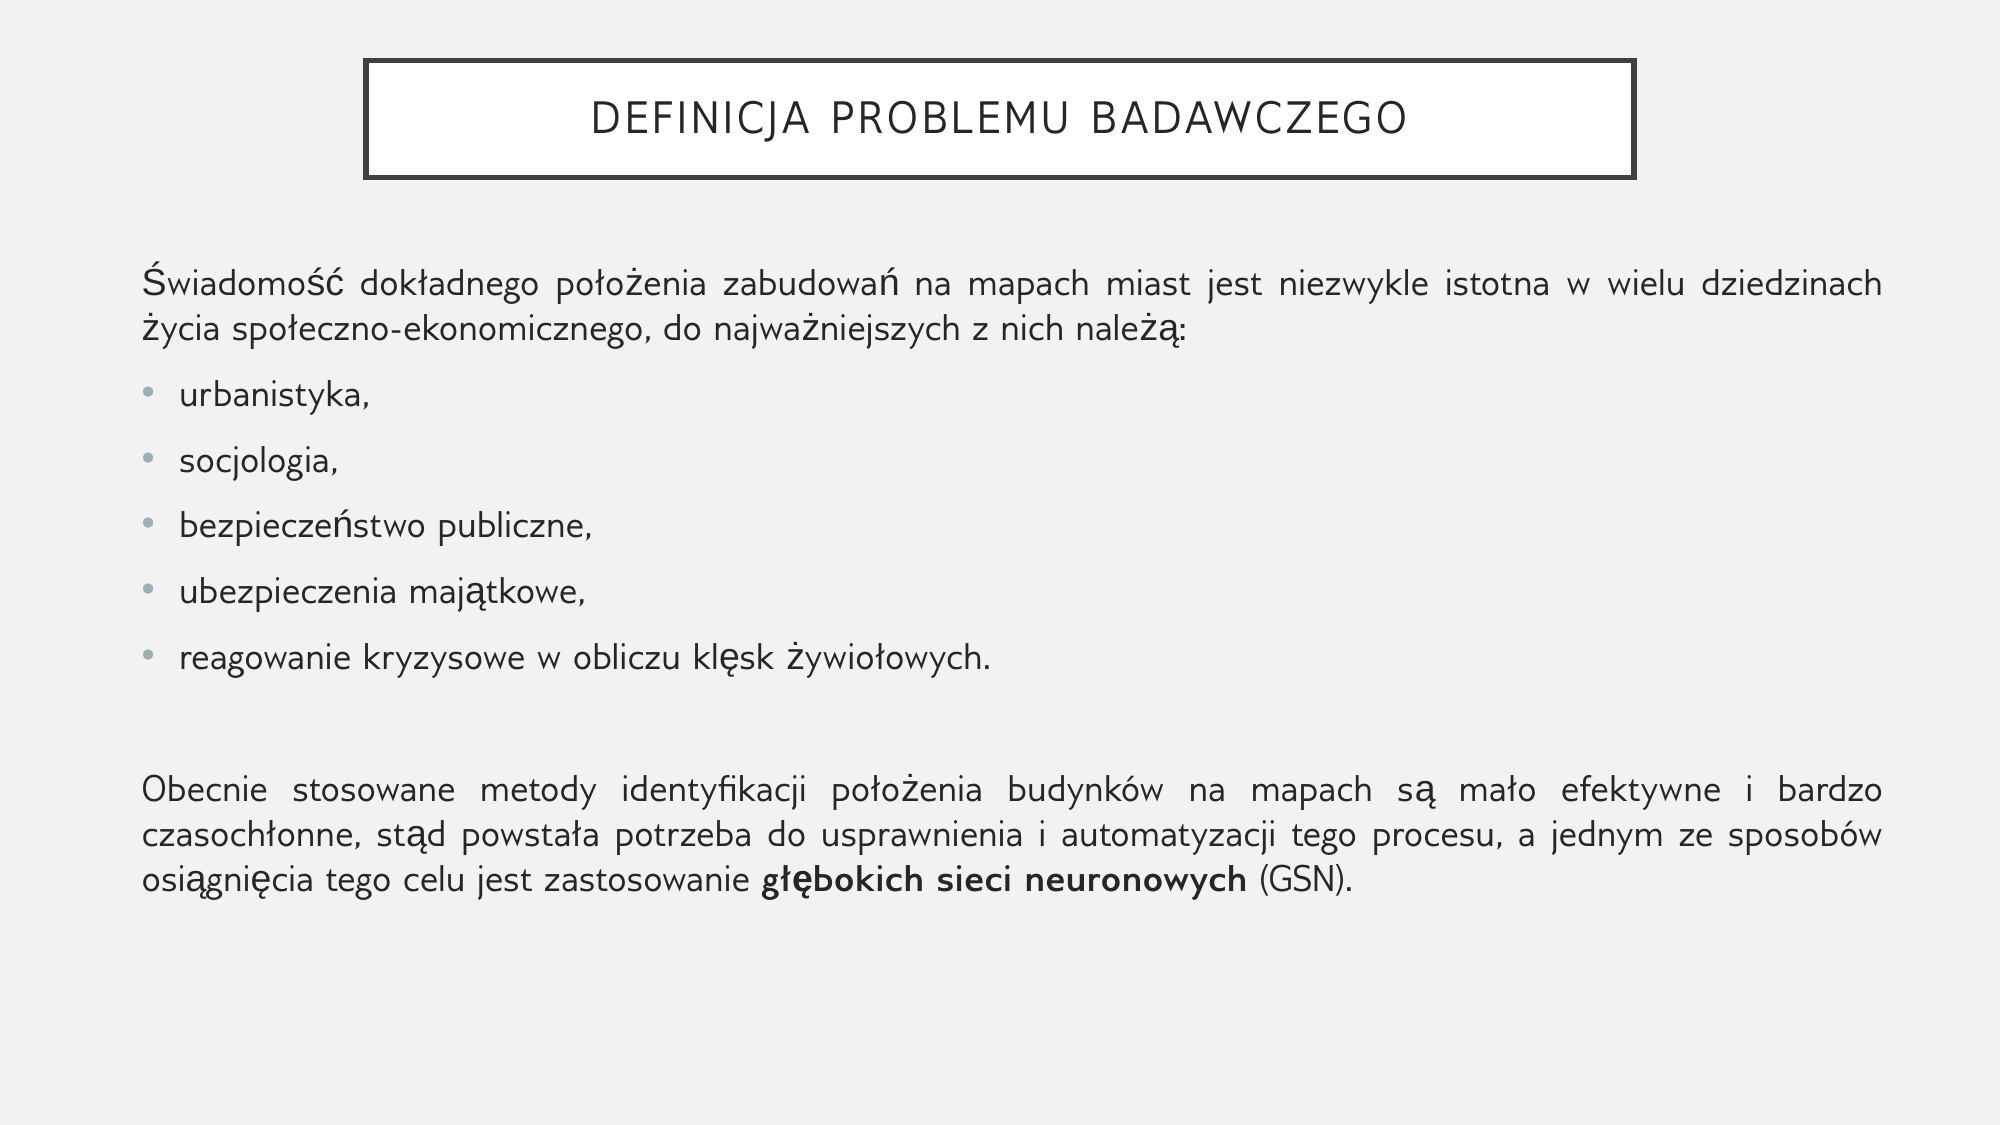

# Definicja problemu badawczego
Świadomość dokładnego położenia zabudowań na mapach miast jest niezwykle istotna w wielu dziedzinach życia społeczno-ekonomicznego, do najważniejszych z nich należą:
urbanistyka,
socjologia,
bezpieczeństwo publiczne,
ubezpieczenia majątkowe,
reagowanie kryzysowe w obliczu klęsk żywiołowych.

Obecnie stosowane metody identyfikacji położenia budynków na mapach są mało efektywne i bardzo czasochłonne, stąd powstała potrzeba do usprawnienia i automatyzacji tego procesu, a jednym ze sposobów osiągnięcia tego celu jest zastosowanie głębokich sieci neuronowych (GSN).